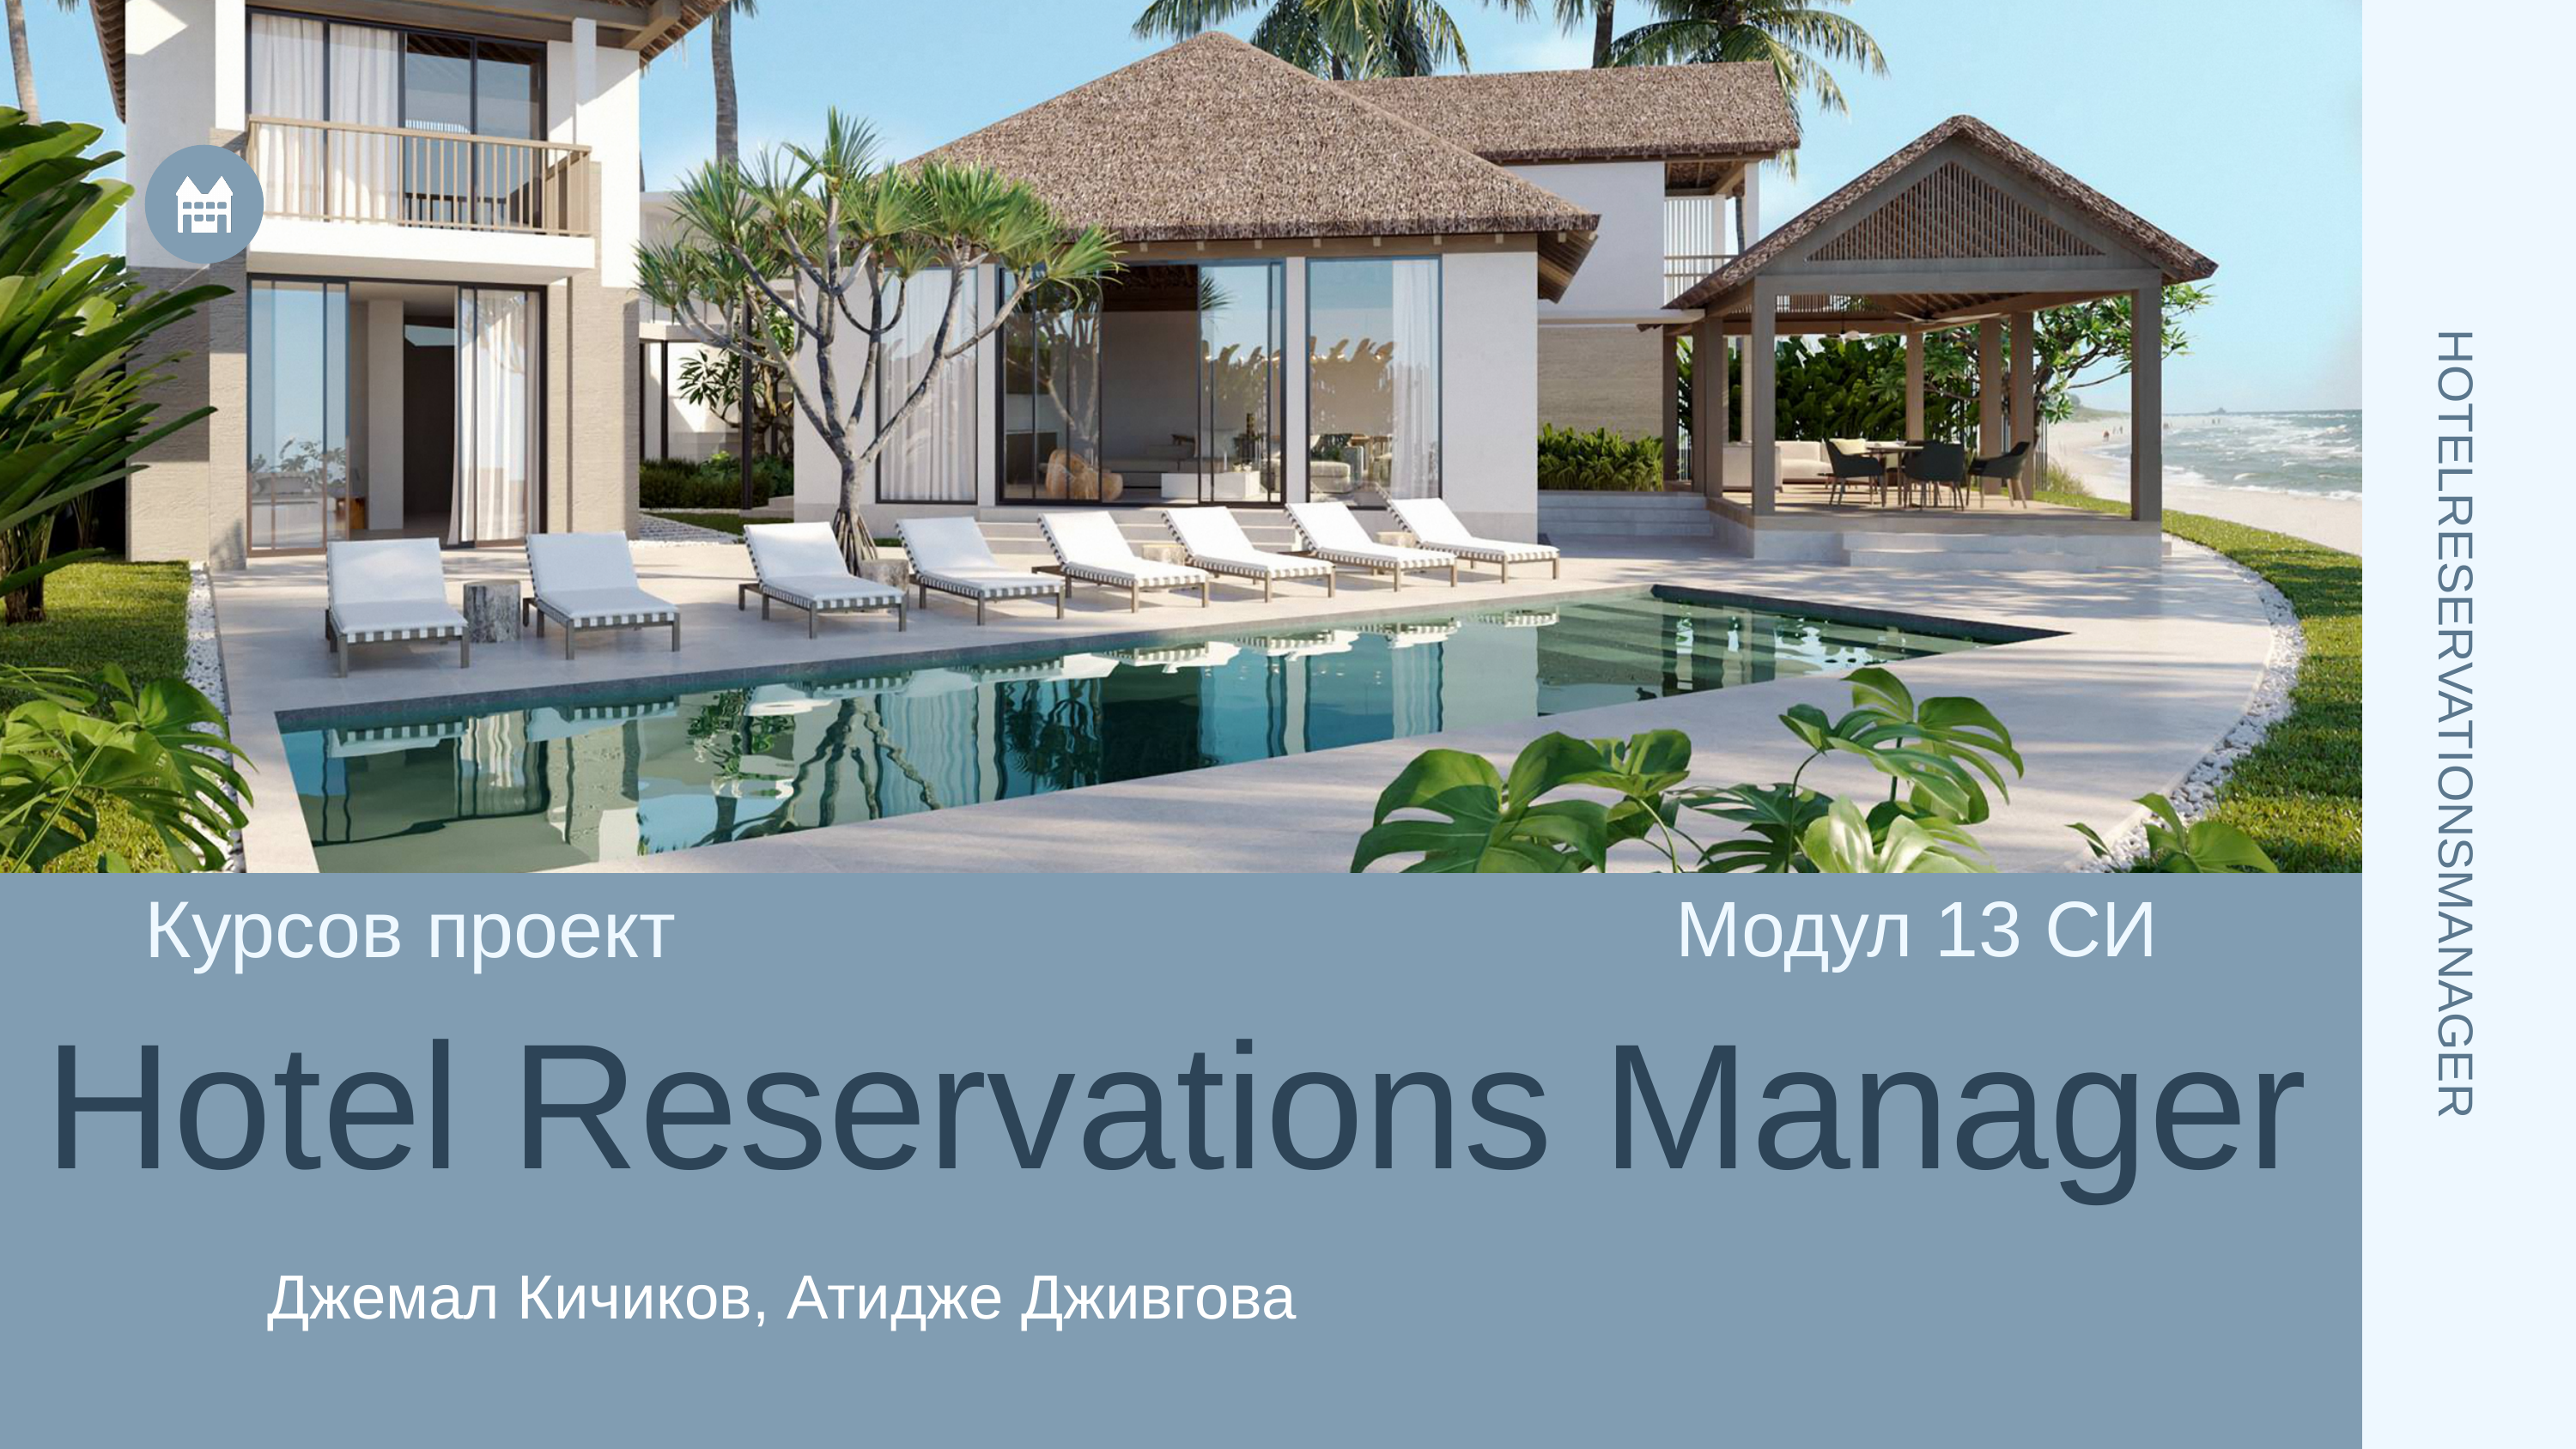

HOTELRESERVATIONSMANAGER
Курсов проект
Модул 13 СИ

Hotel Reservations Manager
Джемал Кичиков, Атидже Дживгова